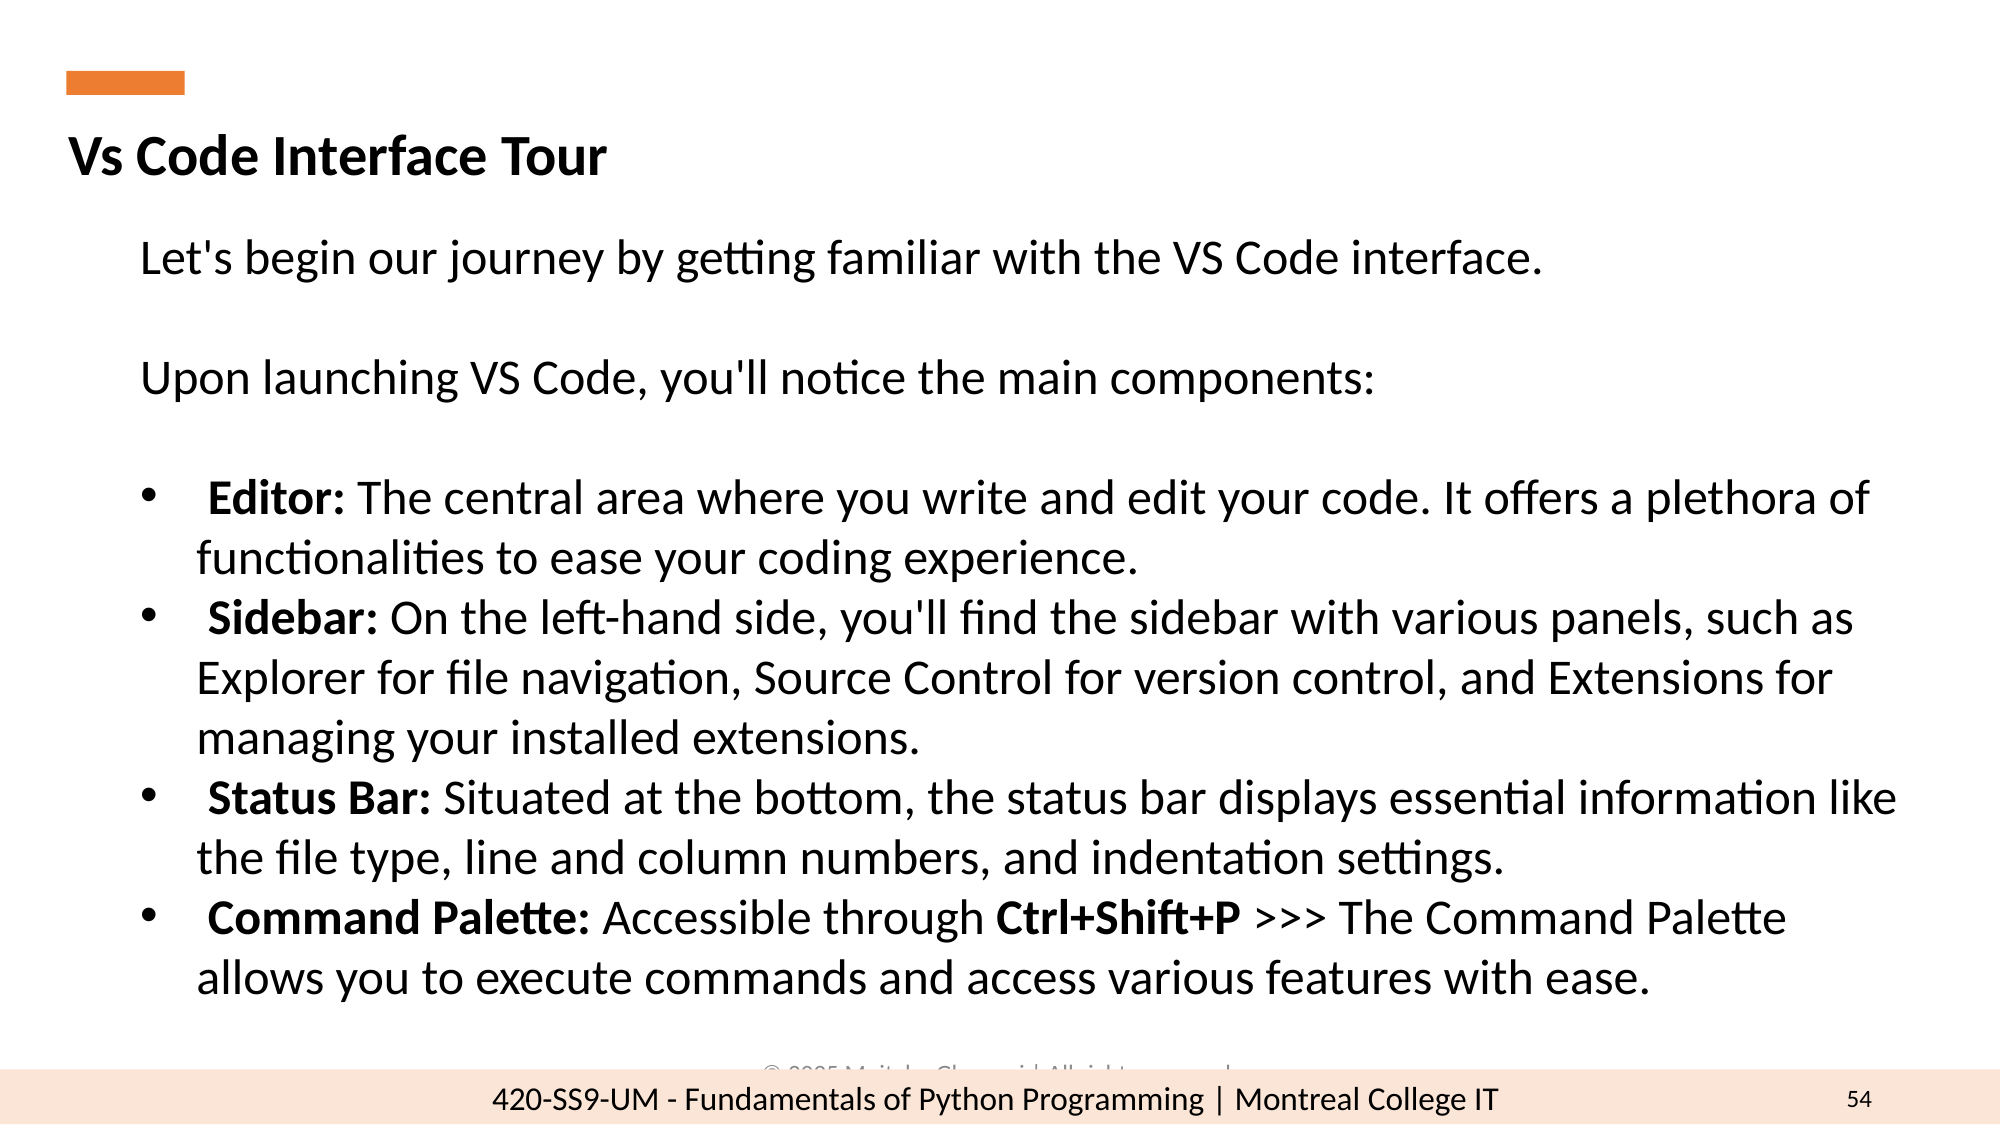

Vs Code Interface Tour
Let's begin our journey by getting familiar with the VS Code interface.

Upon launching VS Code, you'll notice the main components:

 Editor: The central area where you write and edit your code. It offers a plethora of functionalities to ease your coding experience.
 Sidebar: On the left-hand side, you'll find the sidebar with various panels, such as Explorer for file navigation, Source Control for version control, and Extensions for managing your installed extensions.
 Status Bar: Situated at the bottom, the status bar displays essential information like the file type, line and column numbers, and indentation settings.
 Command Palette: Accessible through Ctrl+Shift+P >>> The Command Palette allows you to execute commands and access various features with ease.
© 2025 Mojtaba Ghasemi | All rights reserved.
54
420-SS9-UM - Fundamentals of Python Programming | Montreal College IT